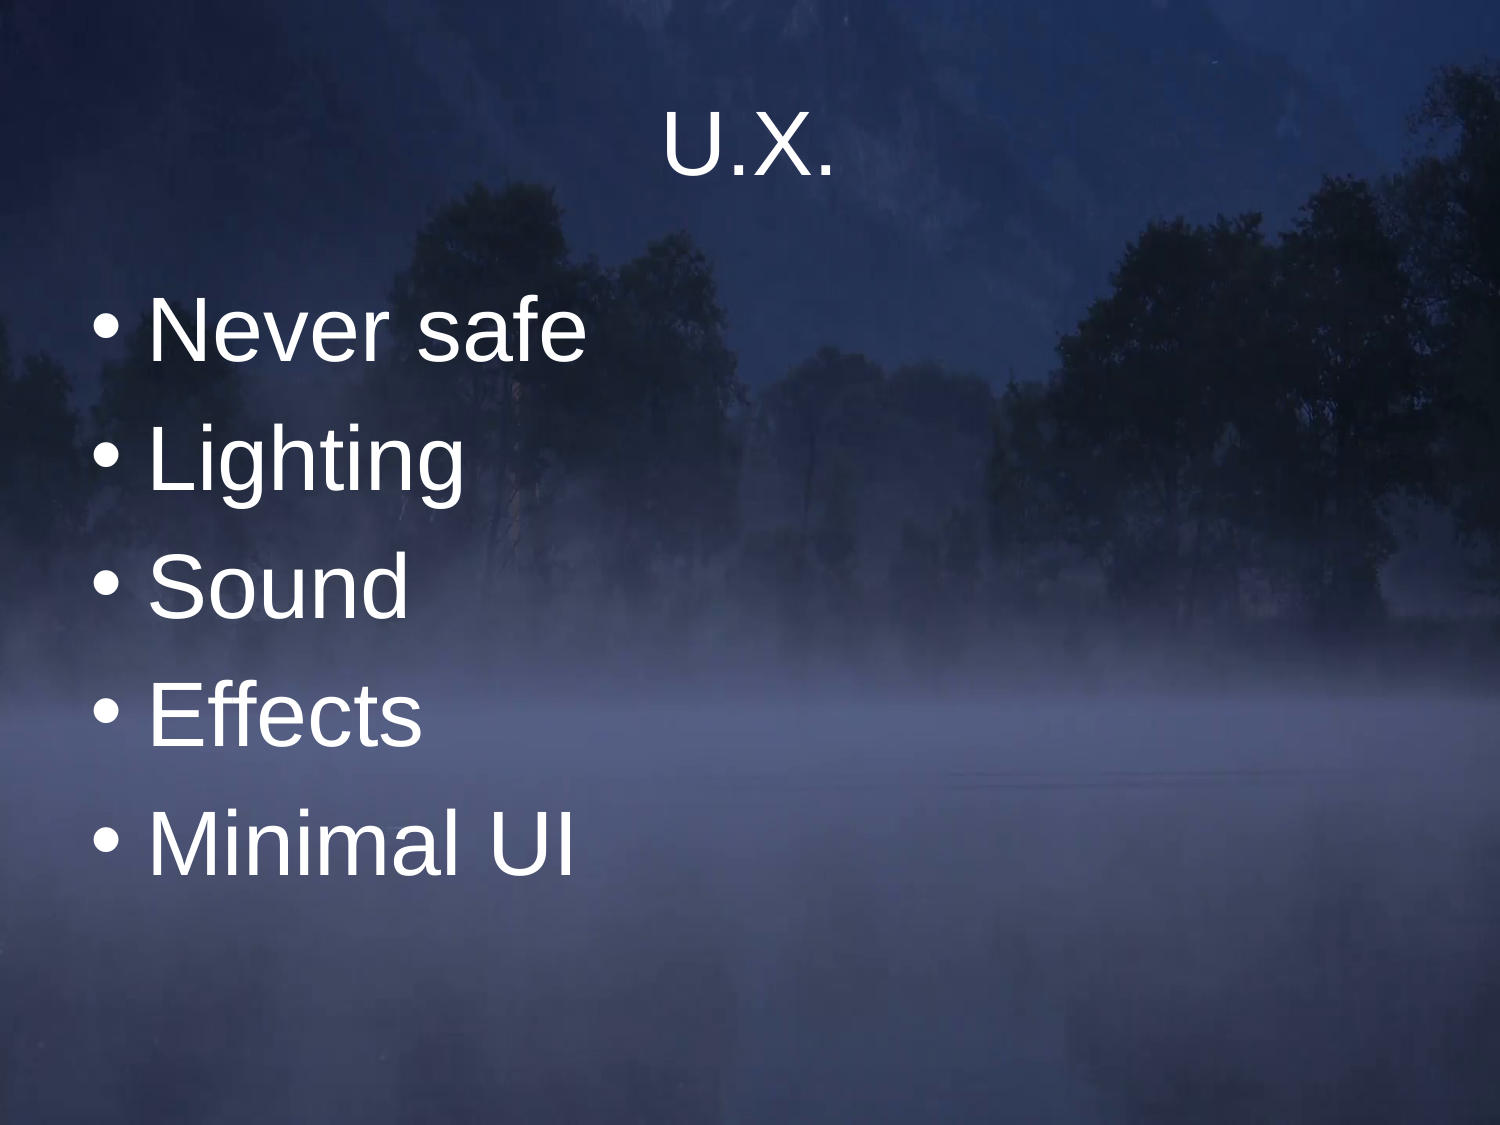

# U.X.
Never safe
Lighting
Sound
Effects
Minimal UI